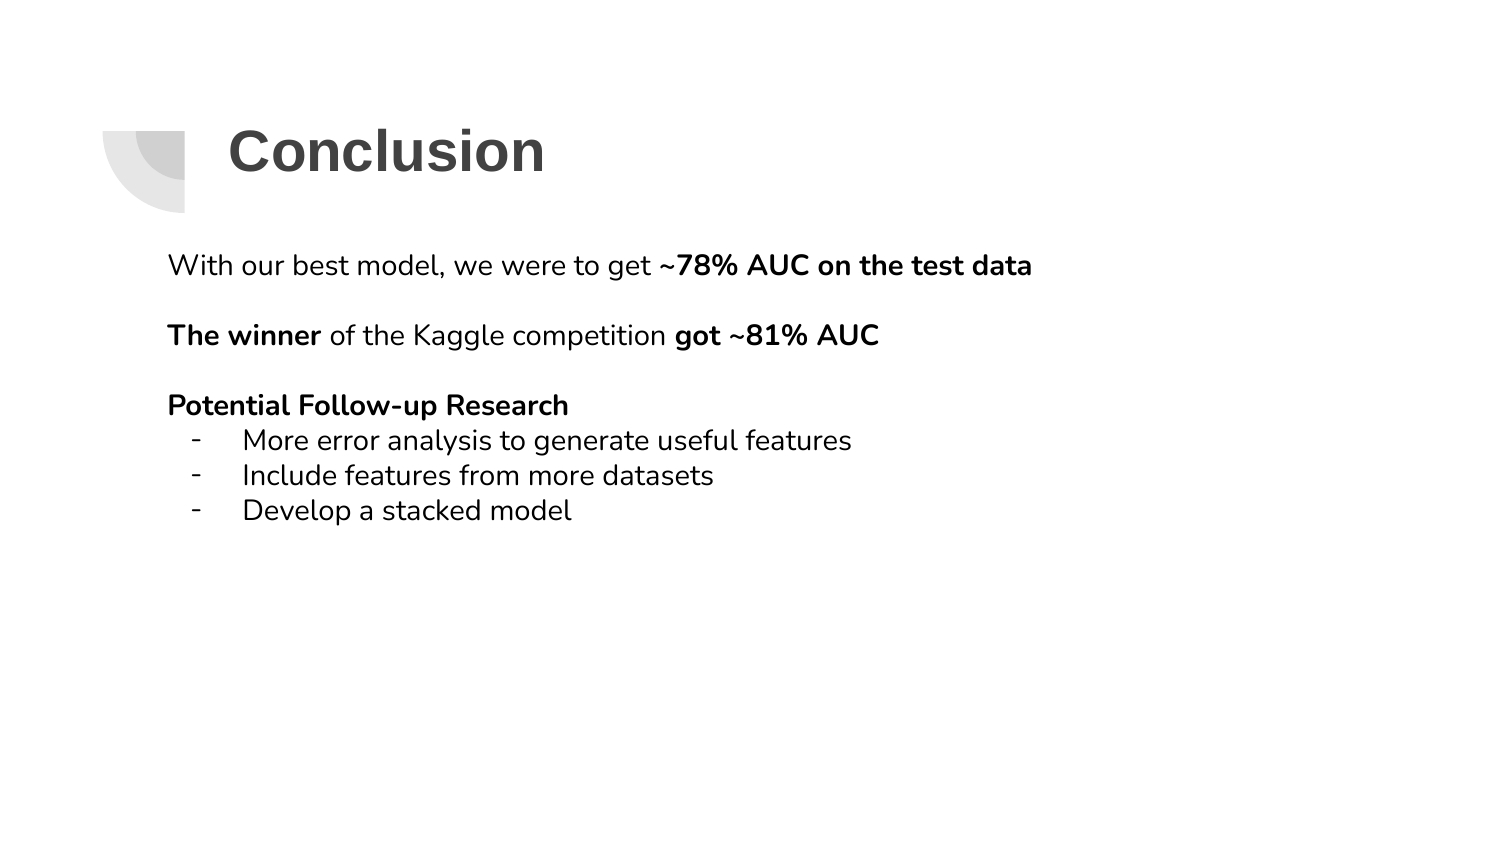

# Conclusion
With our best model, we were to get ~78% AUC on the test data

The winner of the Kaggle competition got ~81% AUC

Potential Follow-up Research
More error analysis to generate useful features
Include features from more datasets
Develop a stacked model